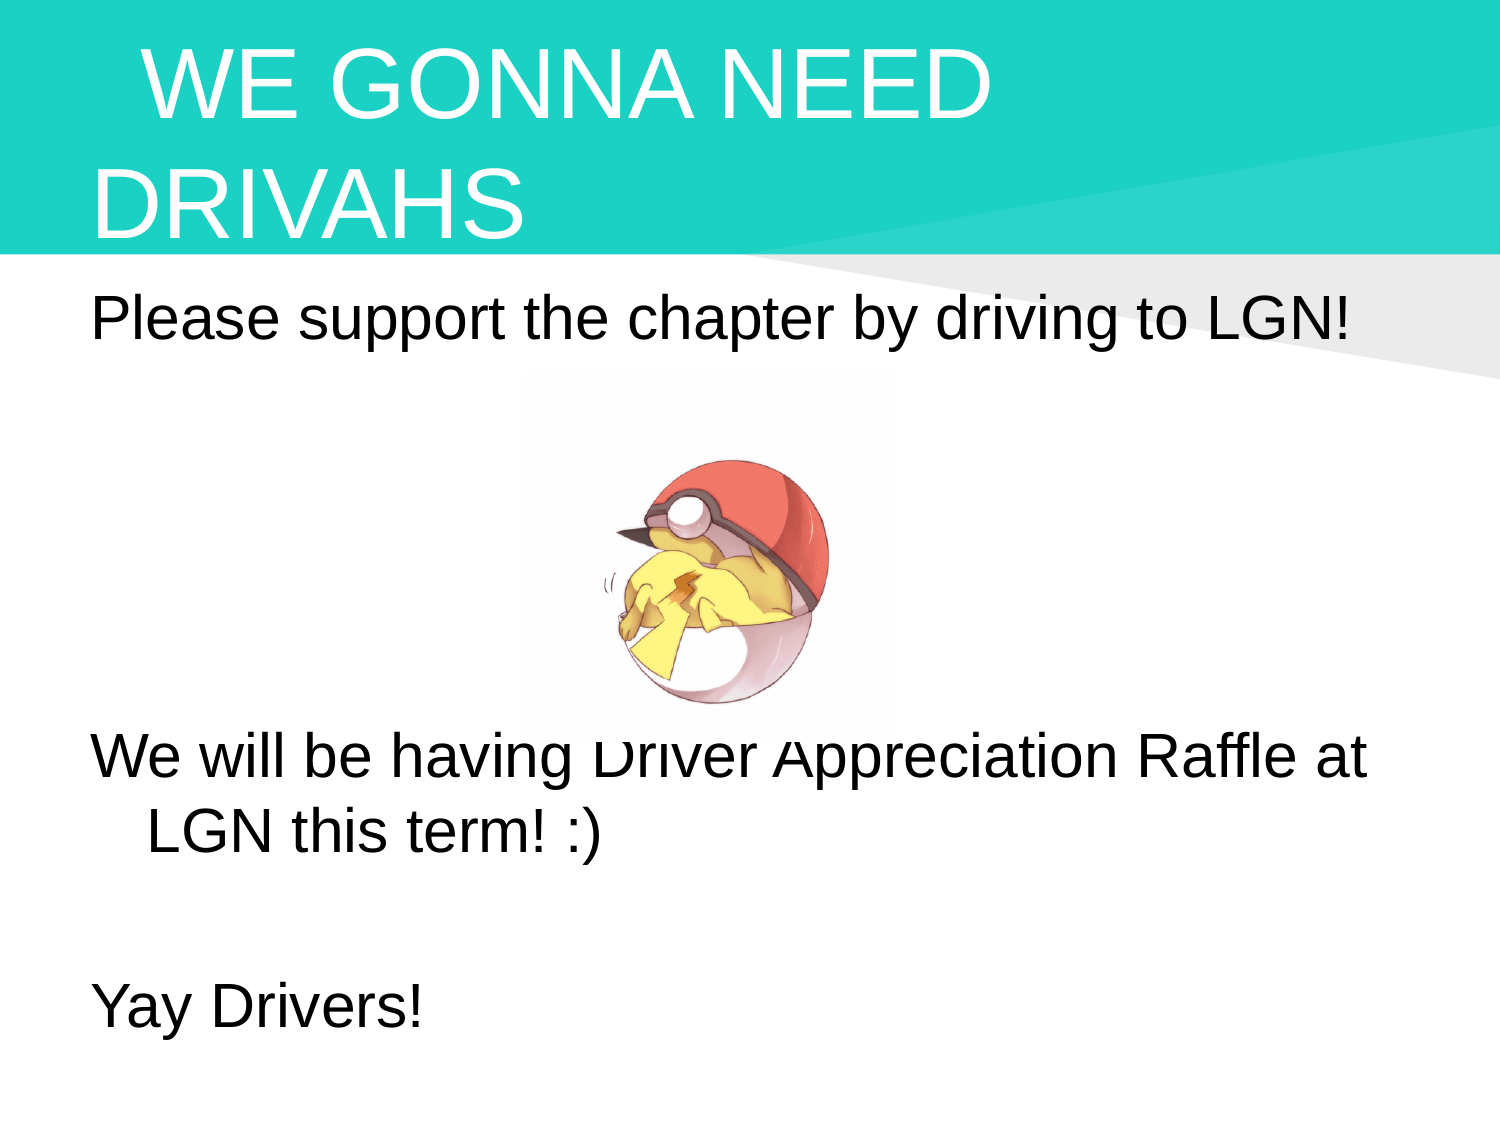

# WE GONNA NEED DRIVAHS
Please support the chapter by driving to LGN!

We will be having Driver Appreciation Raffle at LGN this term! :)

Yay Drivers!